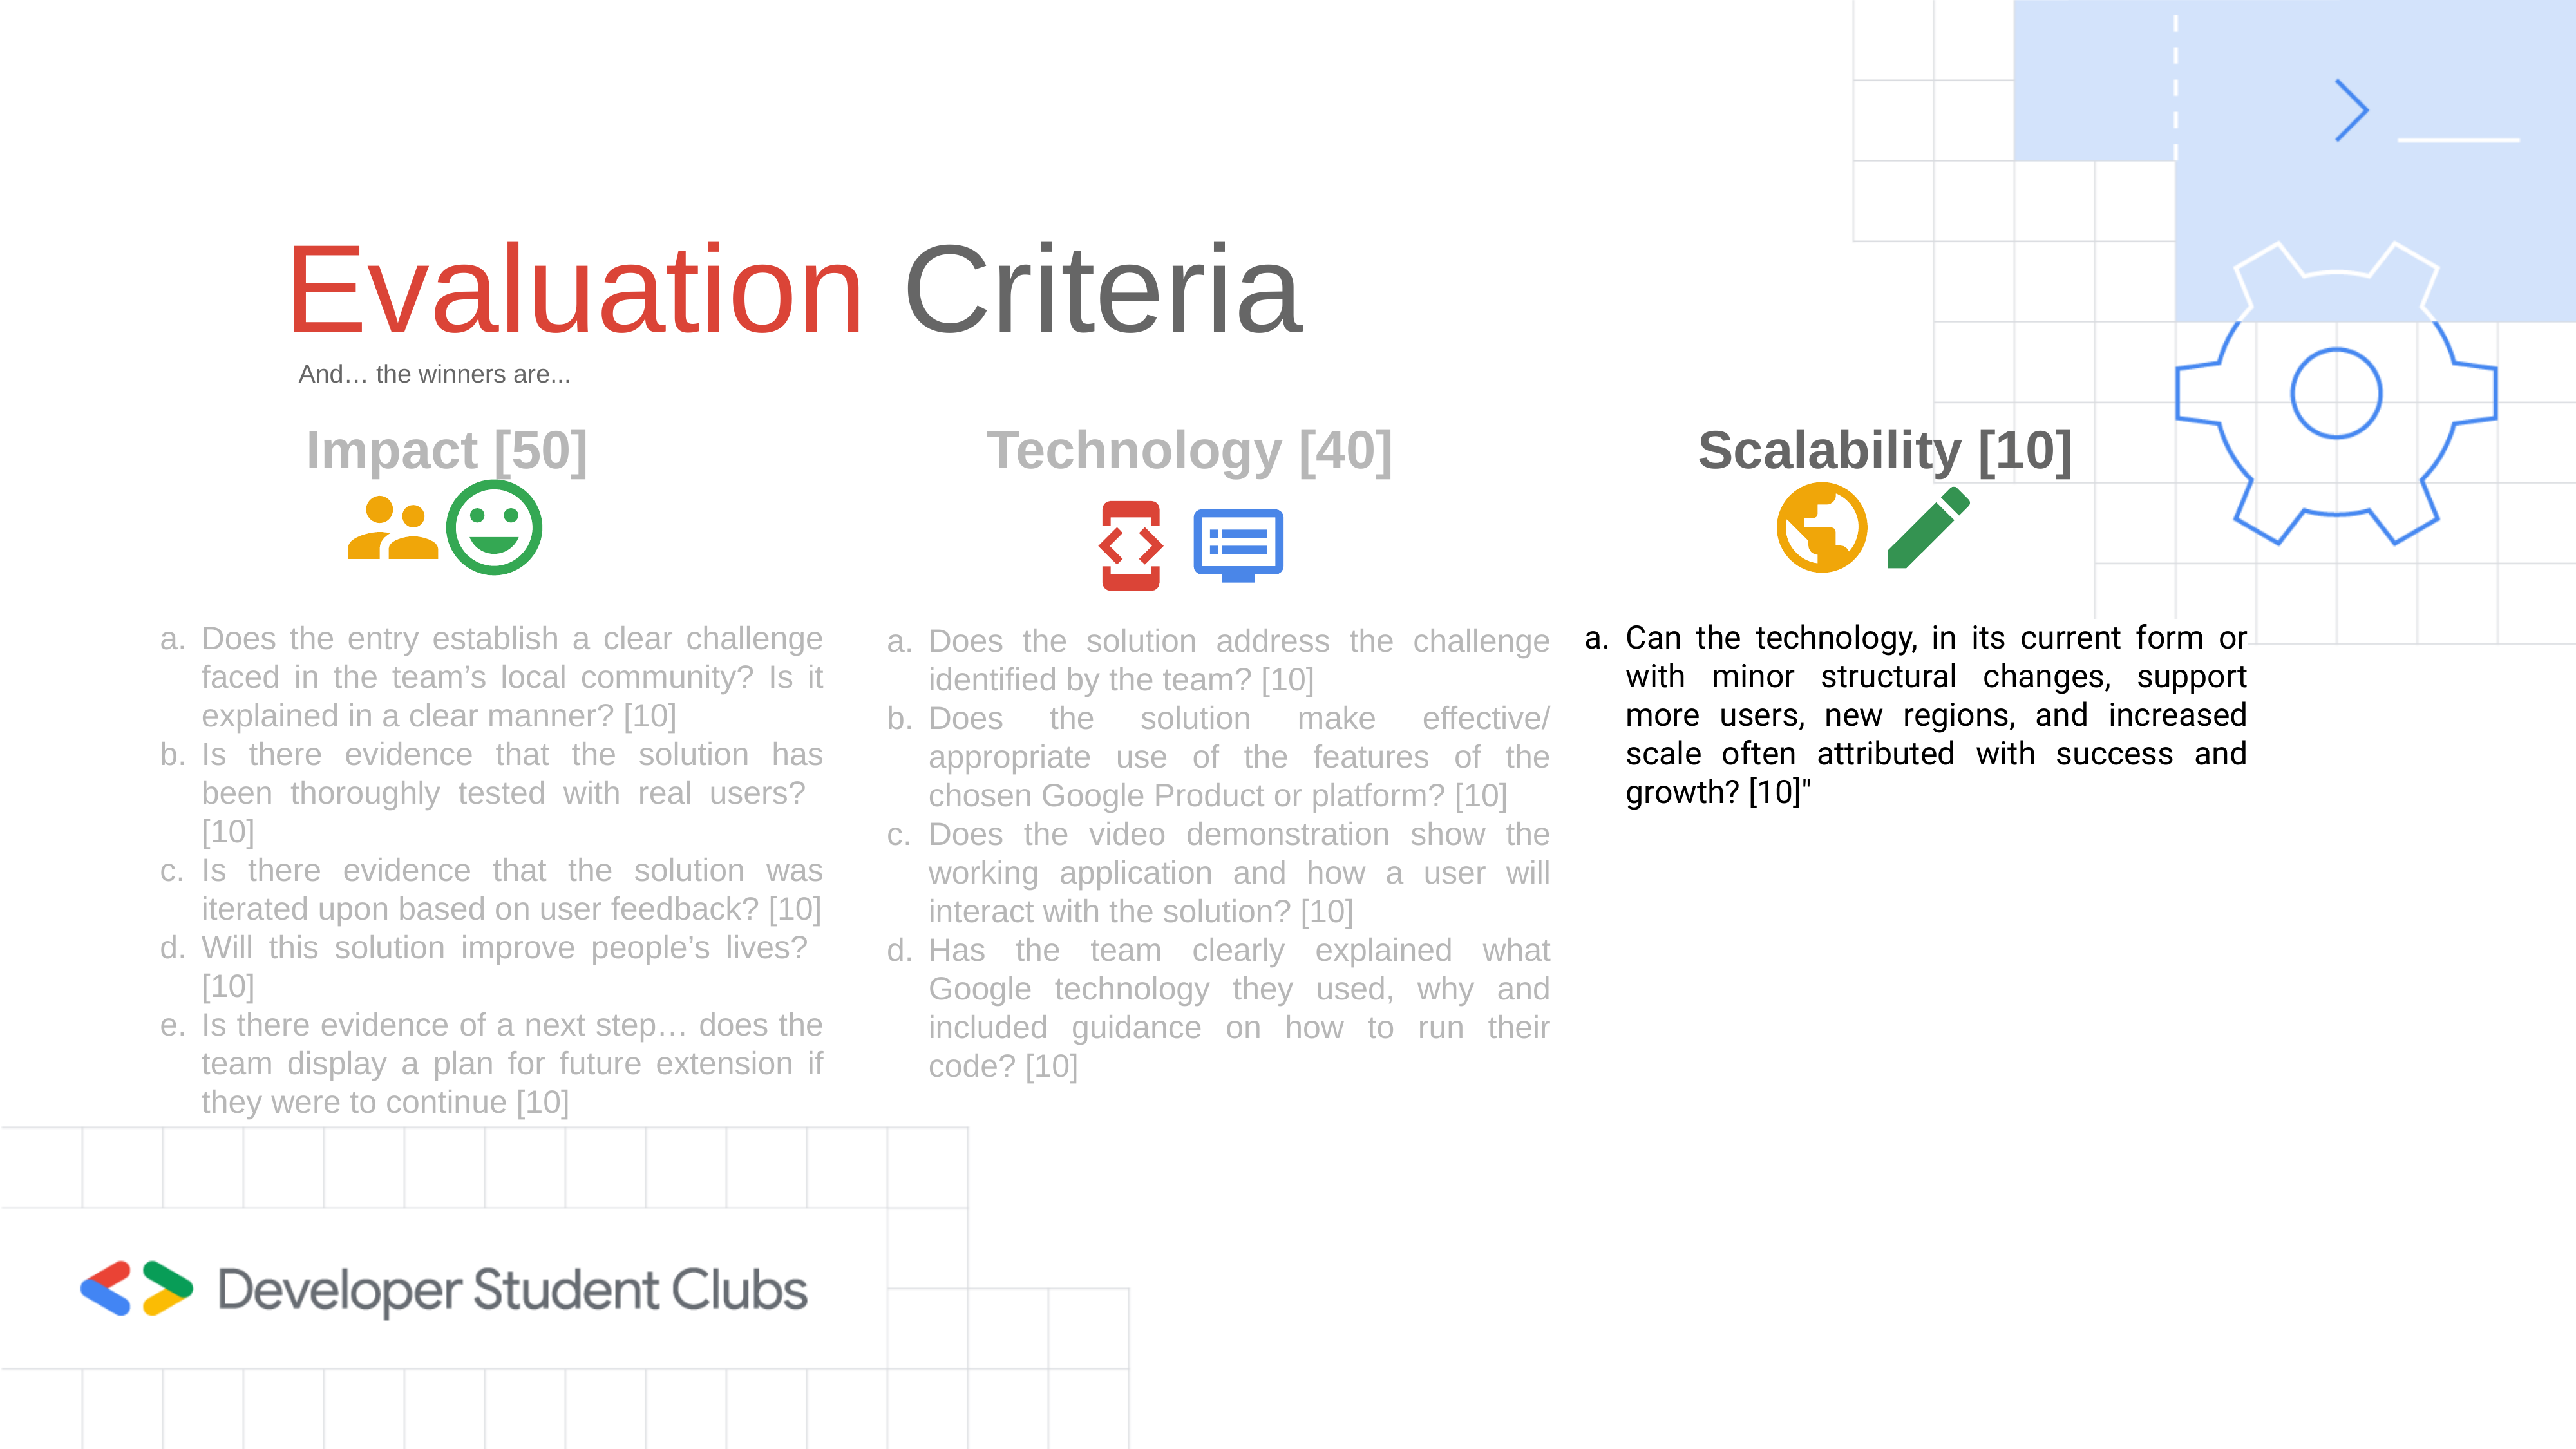

# Evaluation Criteria
  And… the winners are...

Impact [50]

Technology [40]
Scalability [10]

Can the technology, in its current form or with minor structural changes, support more users, new regions, and increased scale often attributed with success and growth? [10]"
Does the entry establish a clear challenge faced in the team’s local community? Is it explained in a clear manner? [10]
Is there evidence that the solution has been thoroughly tested with real users?  [10]
Is there evidence that the solution was iterated upon based on user feedback? [10]
Will this solution improve people’s lives?  [10]
Is there evidence of a next step… does the team display a plan for future extension if they were to continue [10]

Does the solution address the challenge identified by the team? [10]
Does the solution make effective/ appropriate use of the features of the chosen Google Product or platform? [10]
Does the video demonstration show the working application and how a user will interact with the solution? [10]
Has the team clearly explained what Google technology they used, why and included guidance on how to run their code? [10]